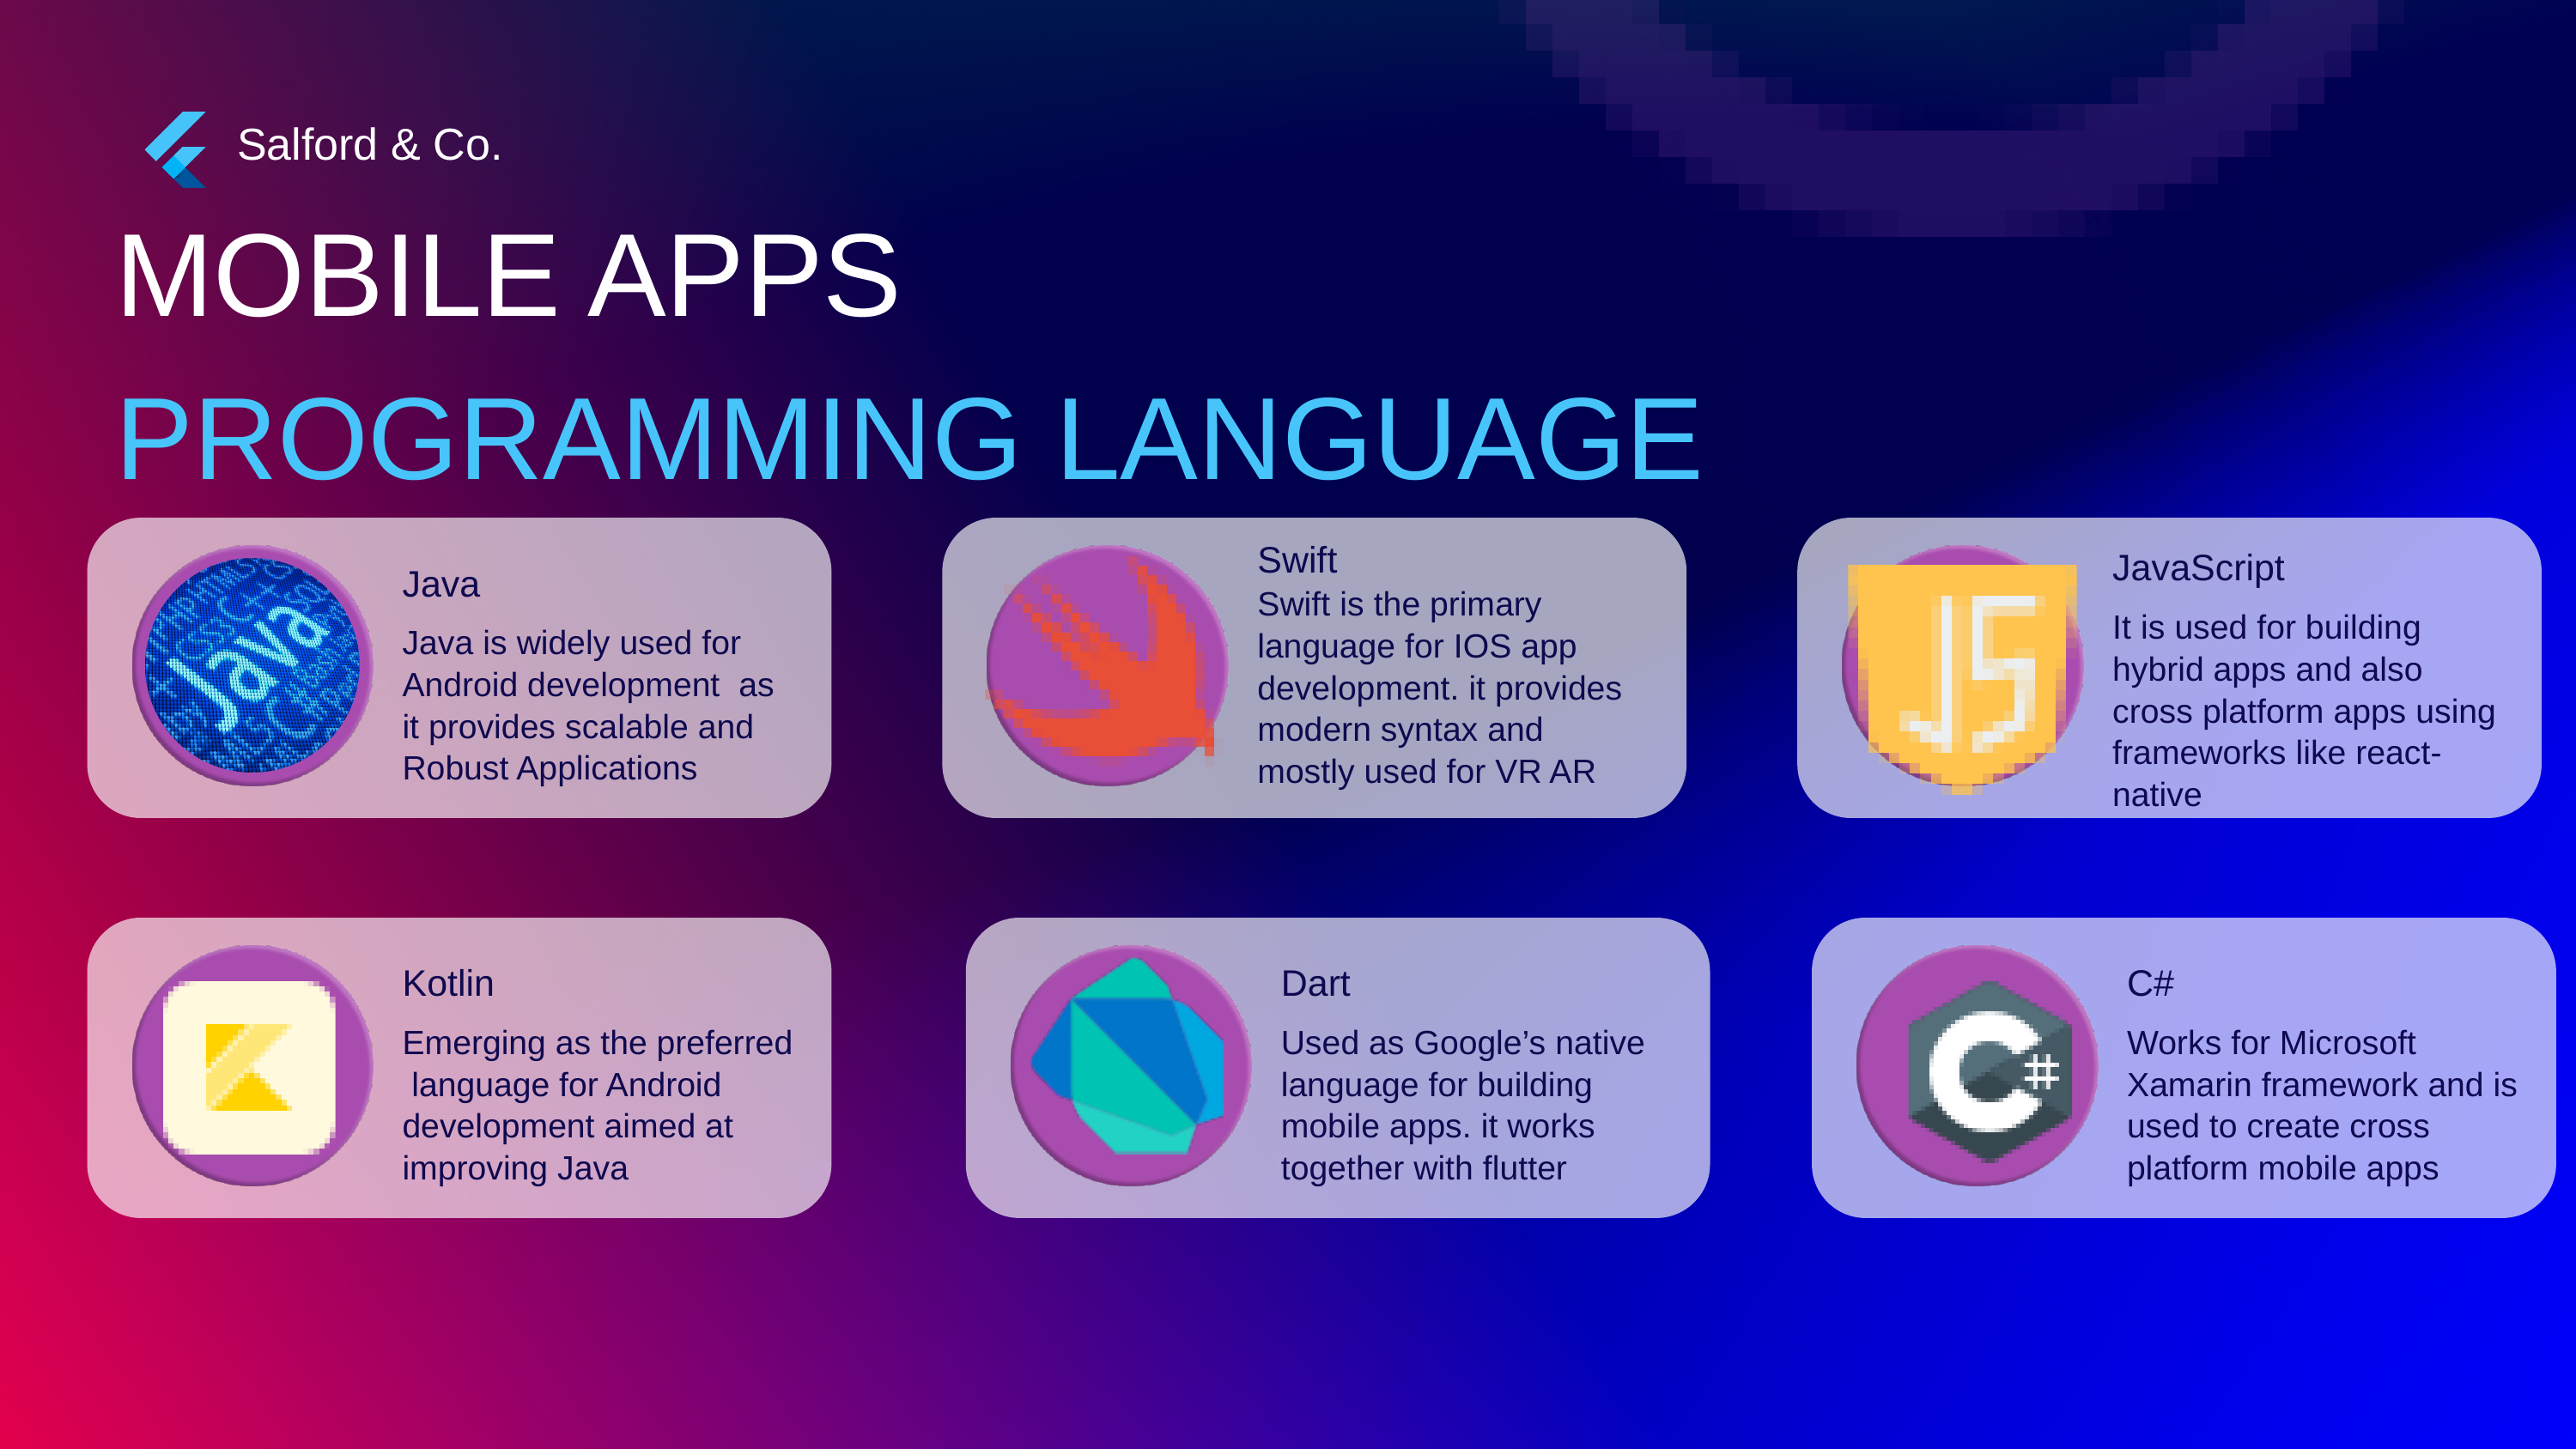

Salford & Co.
MOBILE APPS
PROGRAMMING LANGUAGE

Java
Java is widely used for Android development  as it provides scalable and Robust Applications

Swift

Swift is the primary language for IOS app development. it provides modern syntax and mostly used for VR AR

JavaScript

It is used for building hybrid apps and also cross platform apps using frameworks like react-native

Kotlin
Emerging as the preferred  language for Android development aimed at improving Java

Dart
Used as Google’s native language for building mobile apps. it works together with flutter

C#
Works for Microsoft Xamarin framework and is used to create cross platform mobile apps